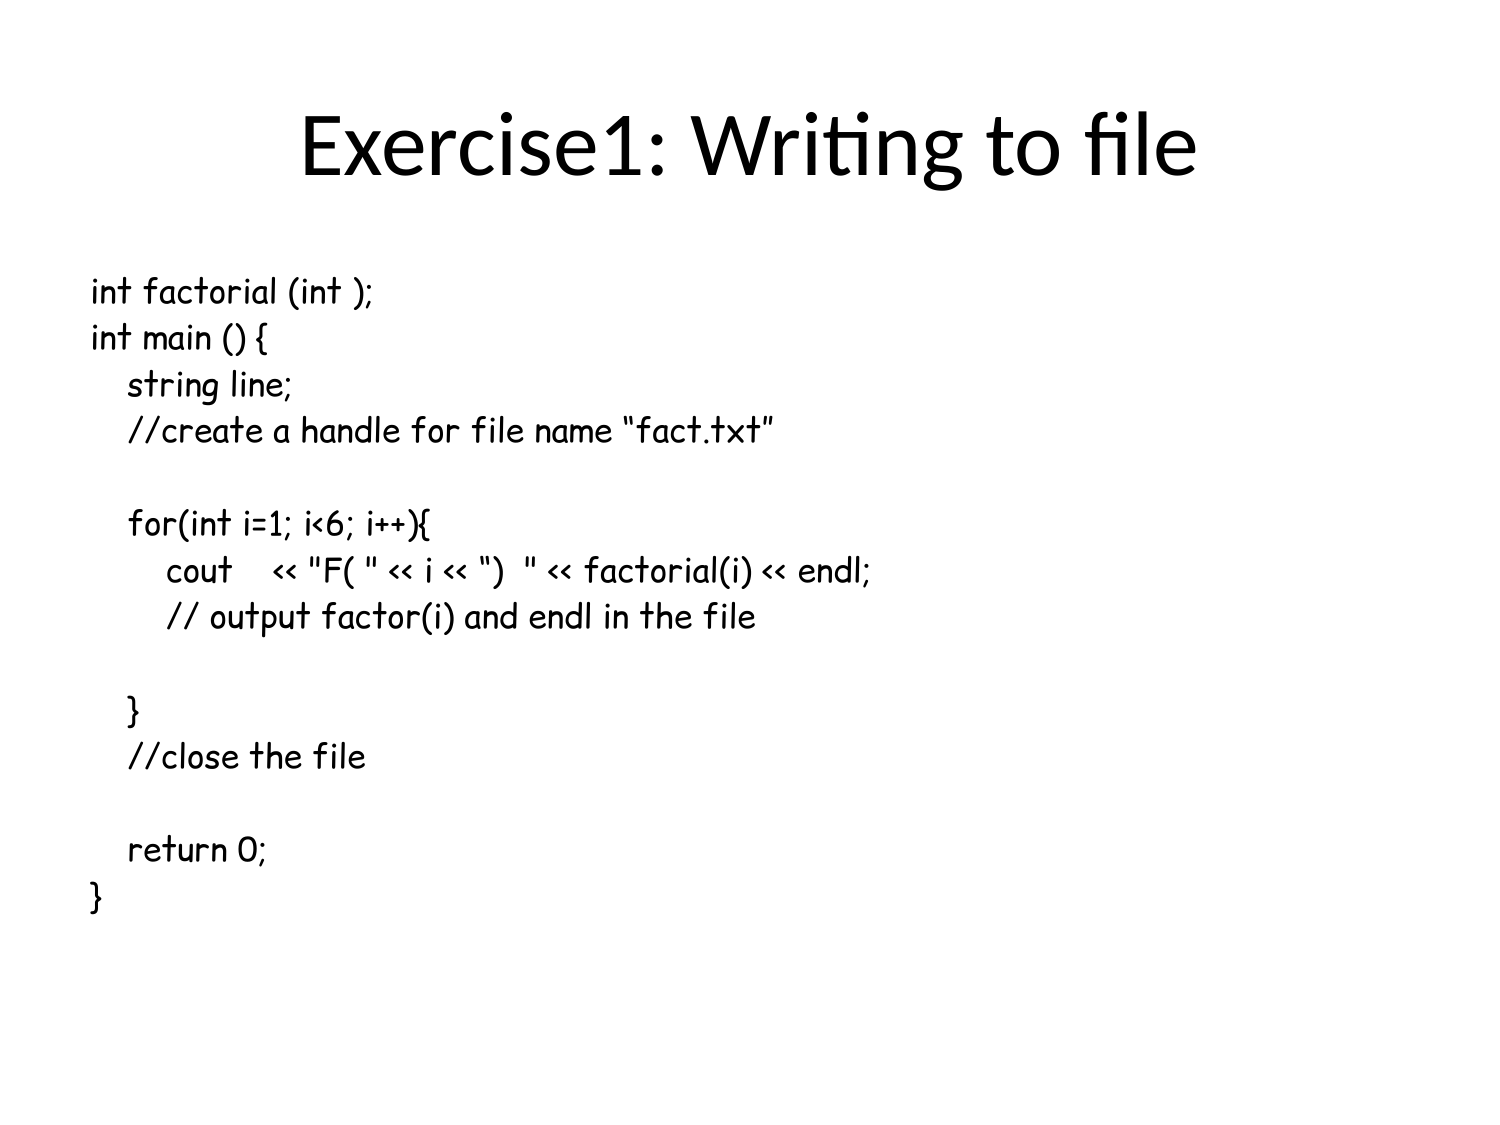

# Exercise1: Writing to file
int factorial (int );
int main () {
string line;
//create a handle for file name “fact.txt”

for(int i=1; i<6; i++){
cout    << "F( " << i << “)  " << factorial(i) << endl;
// output factor(i) and endl in the file

}
//close the file

return 0;
}